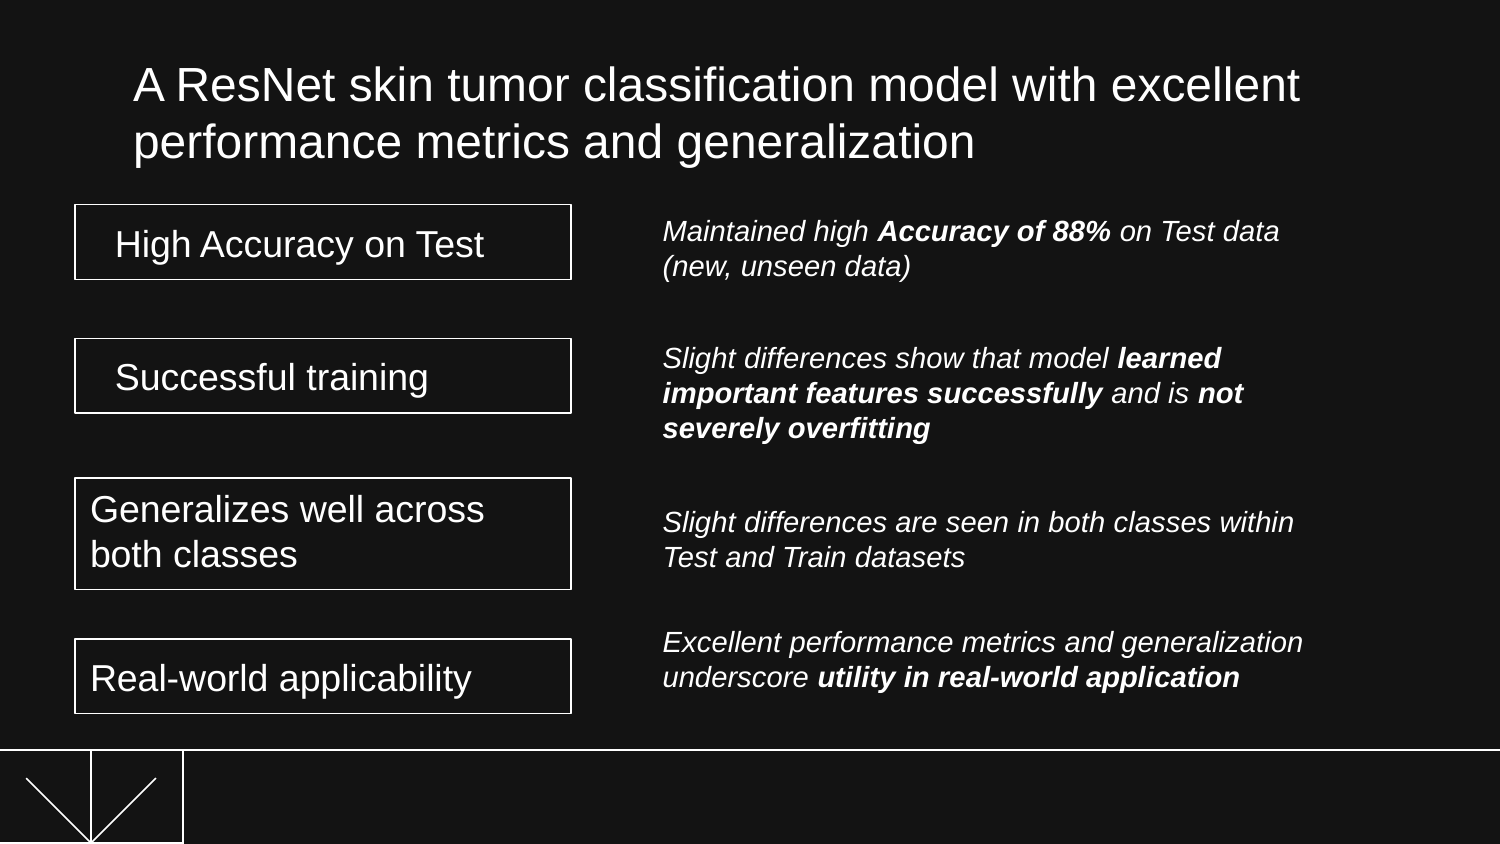

# A ResNet skin tumor classification model with excellent performance metrics and generalization
Maintained high Accuracy of 88% on Test data (new, unseen data)
High Accuracy on Test
Slight differences show that model learned important features successfully and is not severely overfitting
Successful training
Generalizes well across both classes
Slight differences are seen in both classes within Test and Train datasets
Excellent performance metrics and generalization underscore utility in real-world application
Real-world applicability